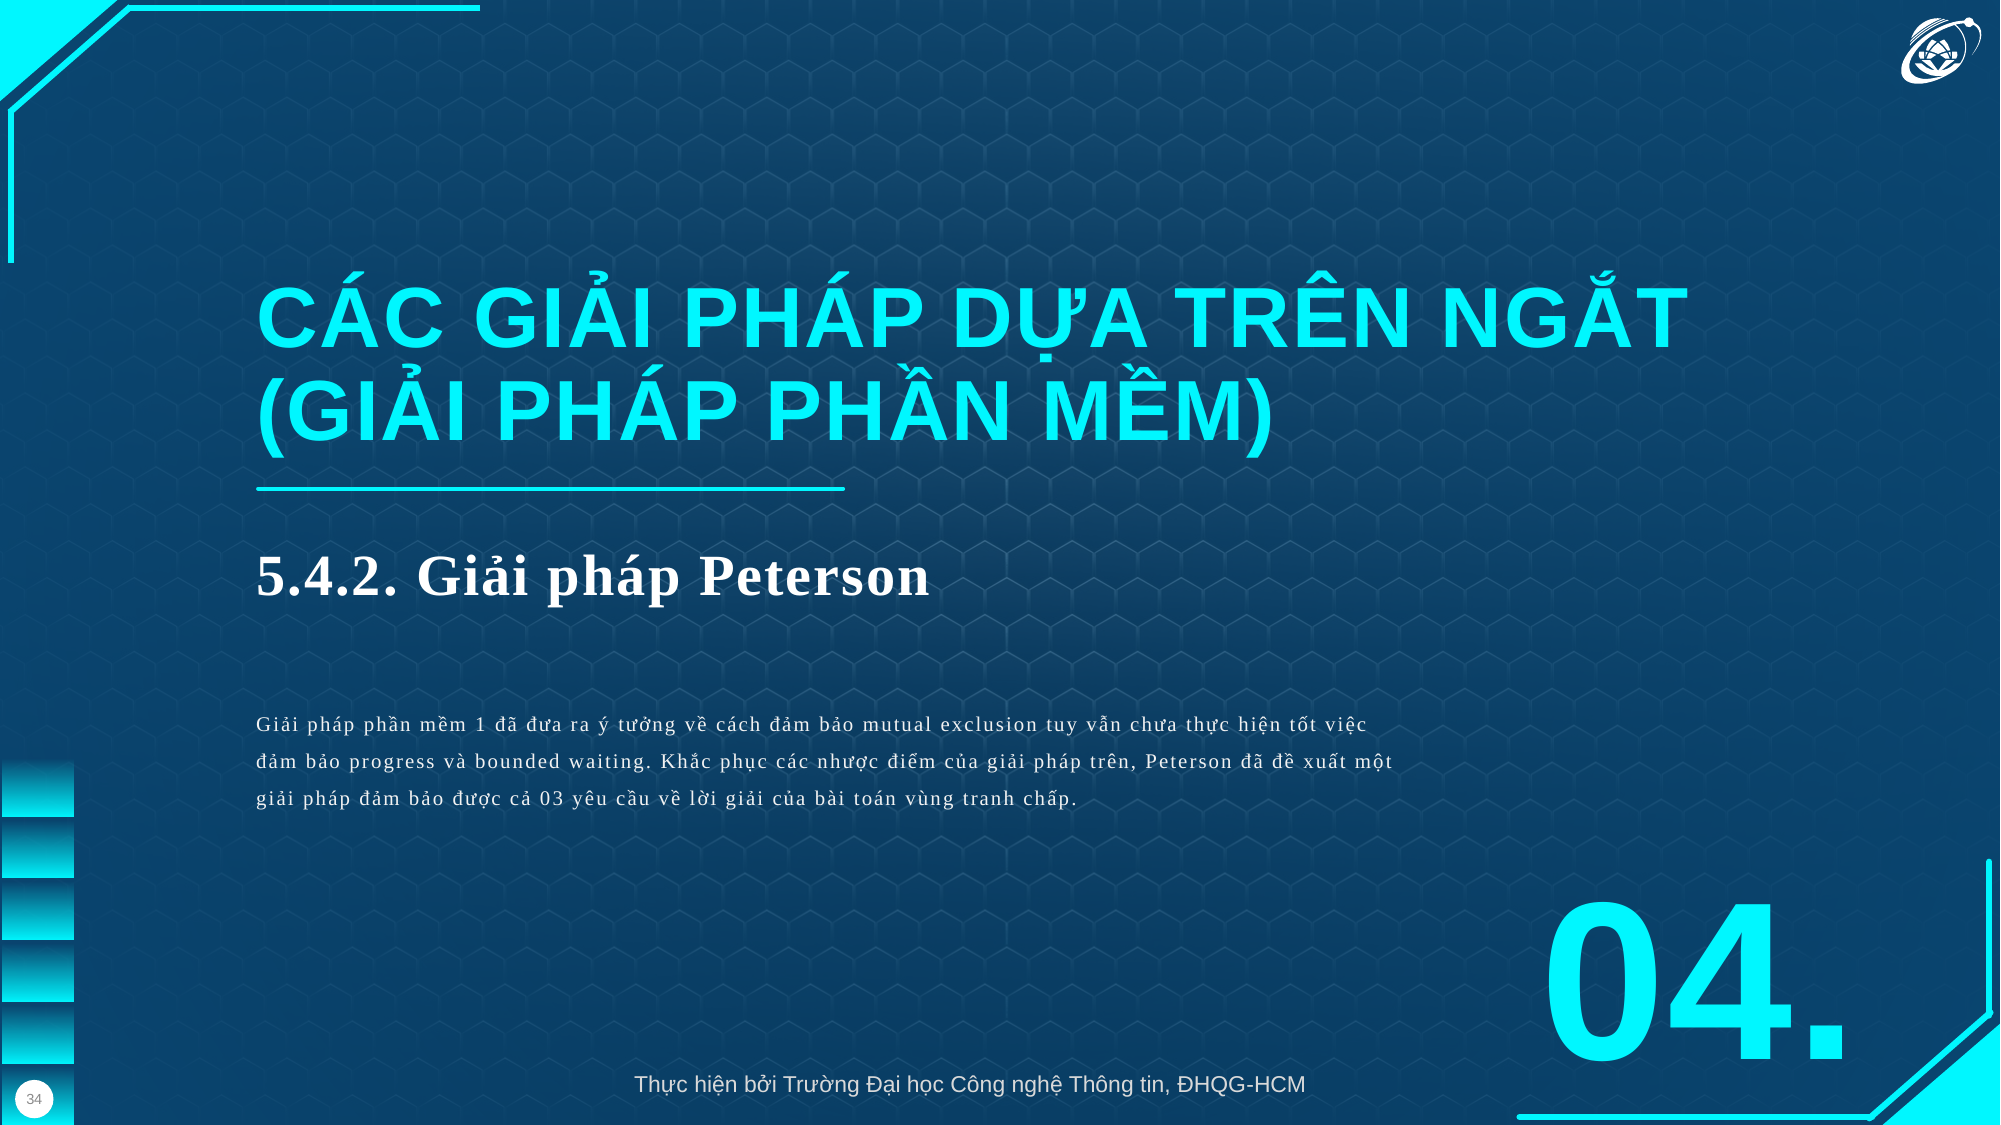

CÁC GIẢI PHÁP DỰA TRÊN NGẮT
(GIẢI PHÁP PHẦN MỀM)
5.4.2. Giải pháp Peterson
Giải pháp phần mềm 1 đã đưa ra ý tưởng về cách đảm bảo mutual exclusion tuy vẫn chưa thực hiện tốt việc đảm bảo progress và bounded waiting. Khắc phục các nhược điểm của giải pháp trên, Peterson đã đề xuất một giải pháp đảm bảo được cả 03 yêu cầu về lời giải của bài toán vùng tranh chấp.
04.
Thực hiện bởi Trường Đại học Công nghệ Thông tin, ĐHQG-HCM
34